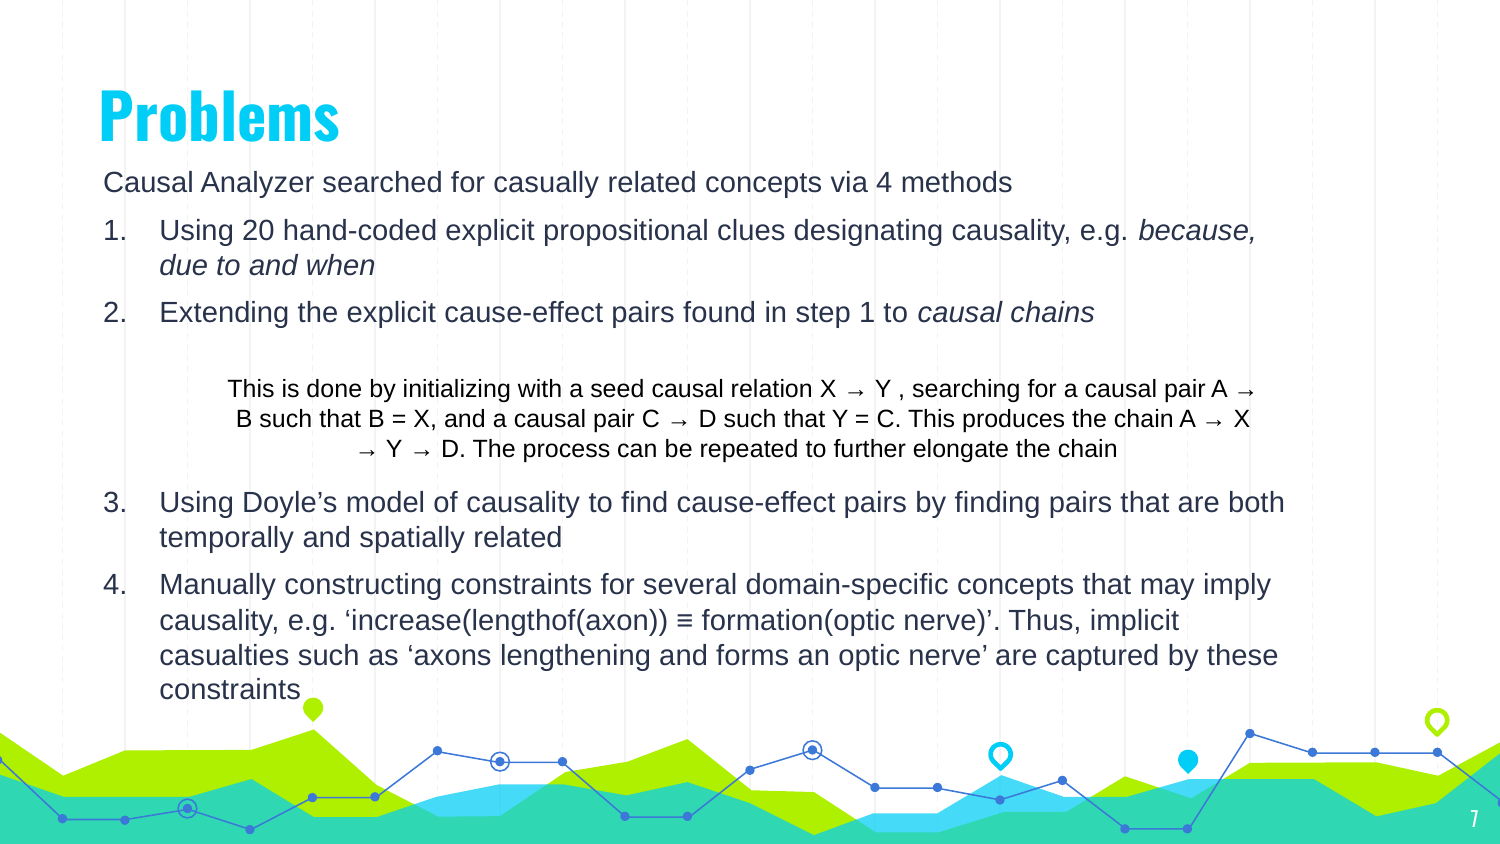

# Problems
Causal Analyzer searched for casually related concepts via 4 methods
Using 20 hand-coded explicit propositional clues designating causality, e.g. because, due to and when
Extending the explicit cause-effect pairs found in step 1 to causal chains

Using Doyle’s model of causality to find cause-effect pairs by finding pairs that are both temporally and spatially related
Manually constructing constraints for several domain-specific concepts that may imply causality, e.g. ‘increase(lengthof(axon)) ≡ formation(optic nerve)’. Thus, implicit casualties such as ‘axons lengthening and forms an optic nerve’ are captured by these constraints

This is done by initializing with a seed causal relation X → Y , searching for a causal pair A → B such that B = X, and a causal pair C → D such that Y = C. This produces the chain A → X → Y → D. The process can be repeated to further elongate the chain
7